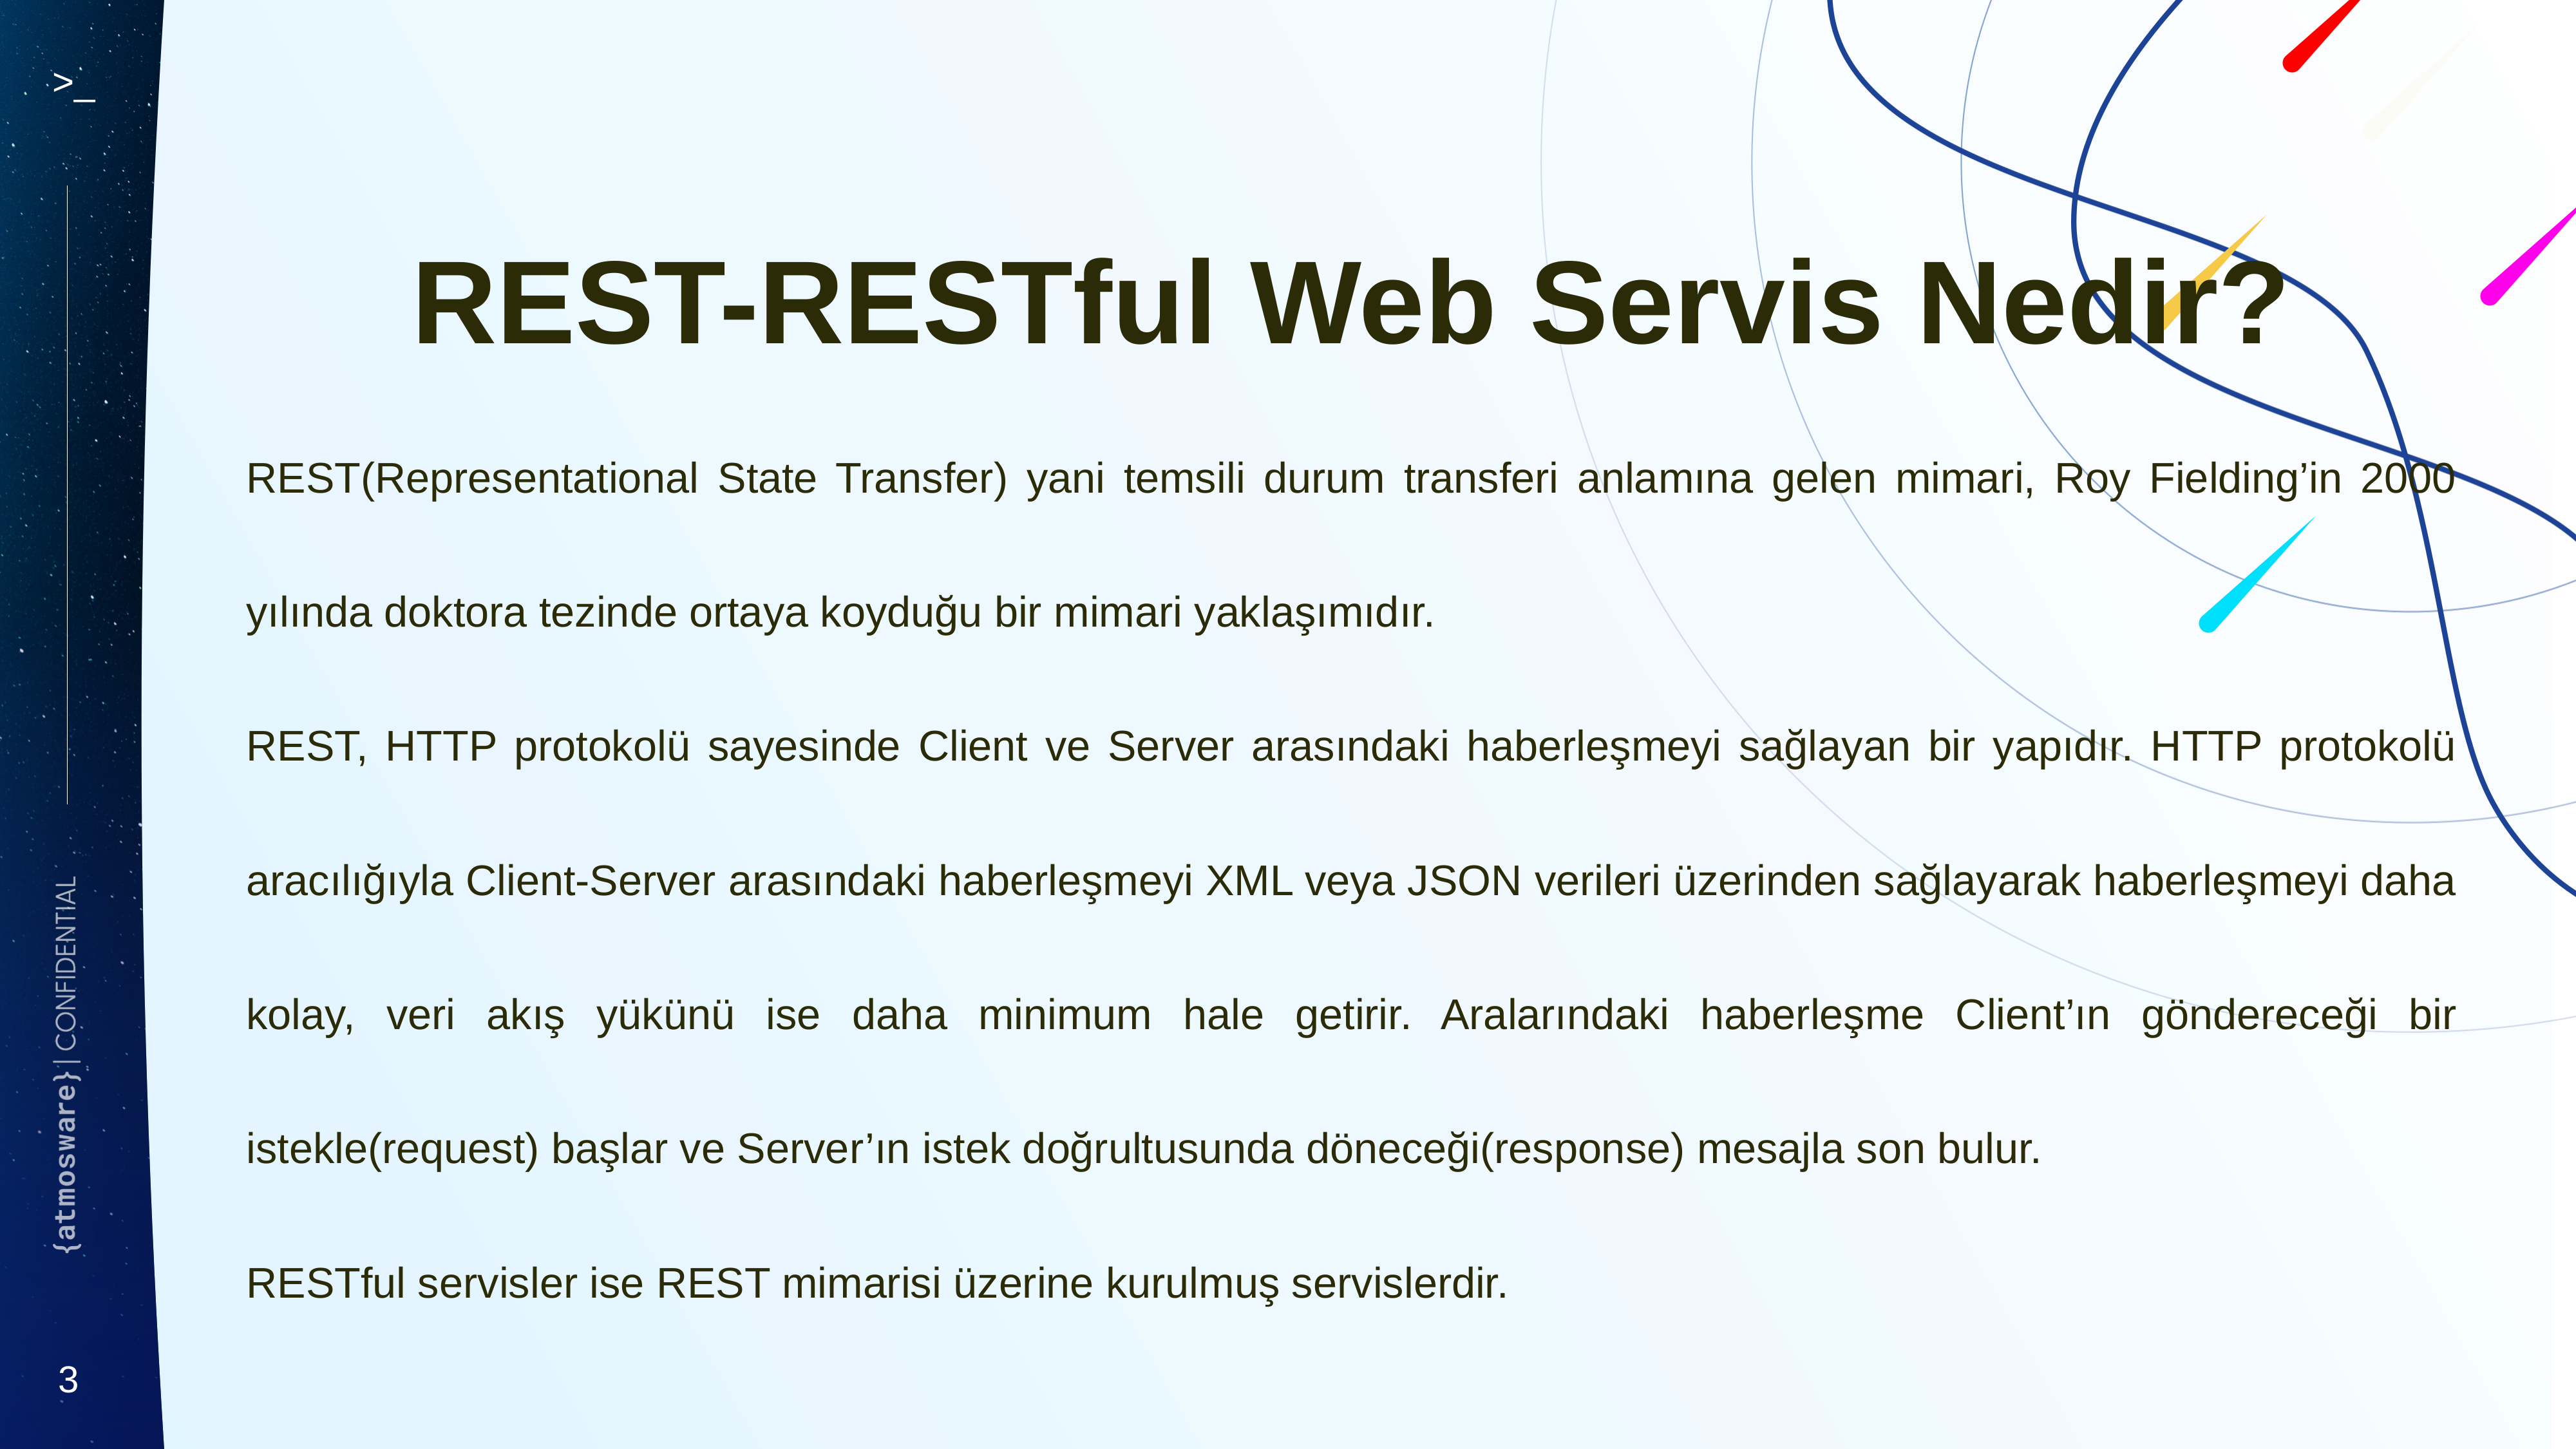

REST-RESTful Web Servis Nedir?
REST(Representational State Transfer) yani temsili durum transferi anlamına gelen mimari, Roy Fielding’in 2000 yılında doktora tezinde ortaya koyduğu bir mimari yaklaşımıdır.
REST, HTTP protokolü sayesinde Client ve Server arasındaki haberleşmeyi sağlayan bir yapıdır. HTTP protokolü aracılığıyla Client-Server arasındaki haberleşmeyi XML veya JSON verileri üzerinden sağlayarak haberleşmeyi daha kolay, veri akış yükünü ise daha minimum hale getirir. Aralarındaki haberleşme Client’ın göndereceği bir istekle(request) başlar ve Server’ın istek doğrultusunda döneceği(response) mesajla son bulur.
RESTful servisler ise REST mimarisi üzerine kurulmuş servislerdir.
3